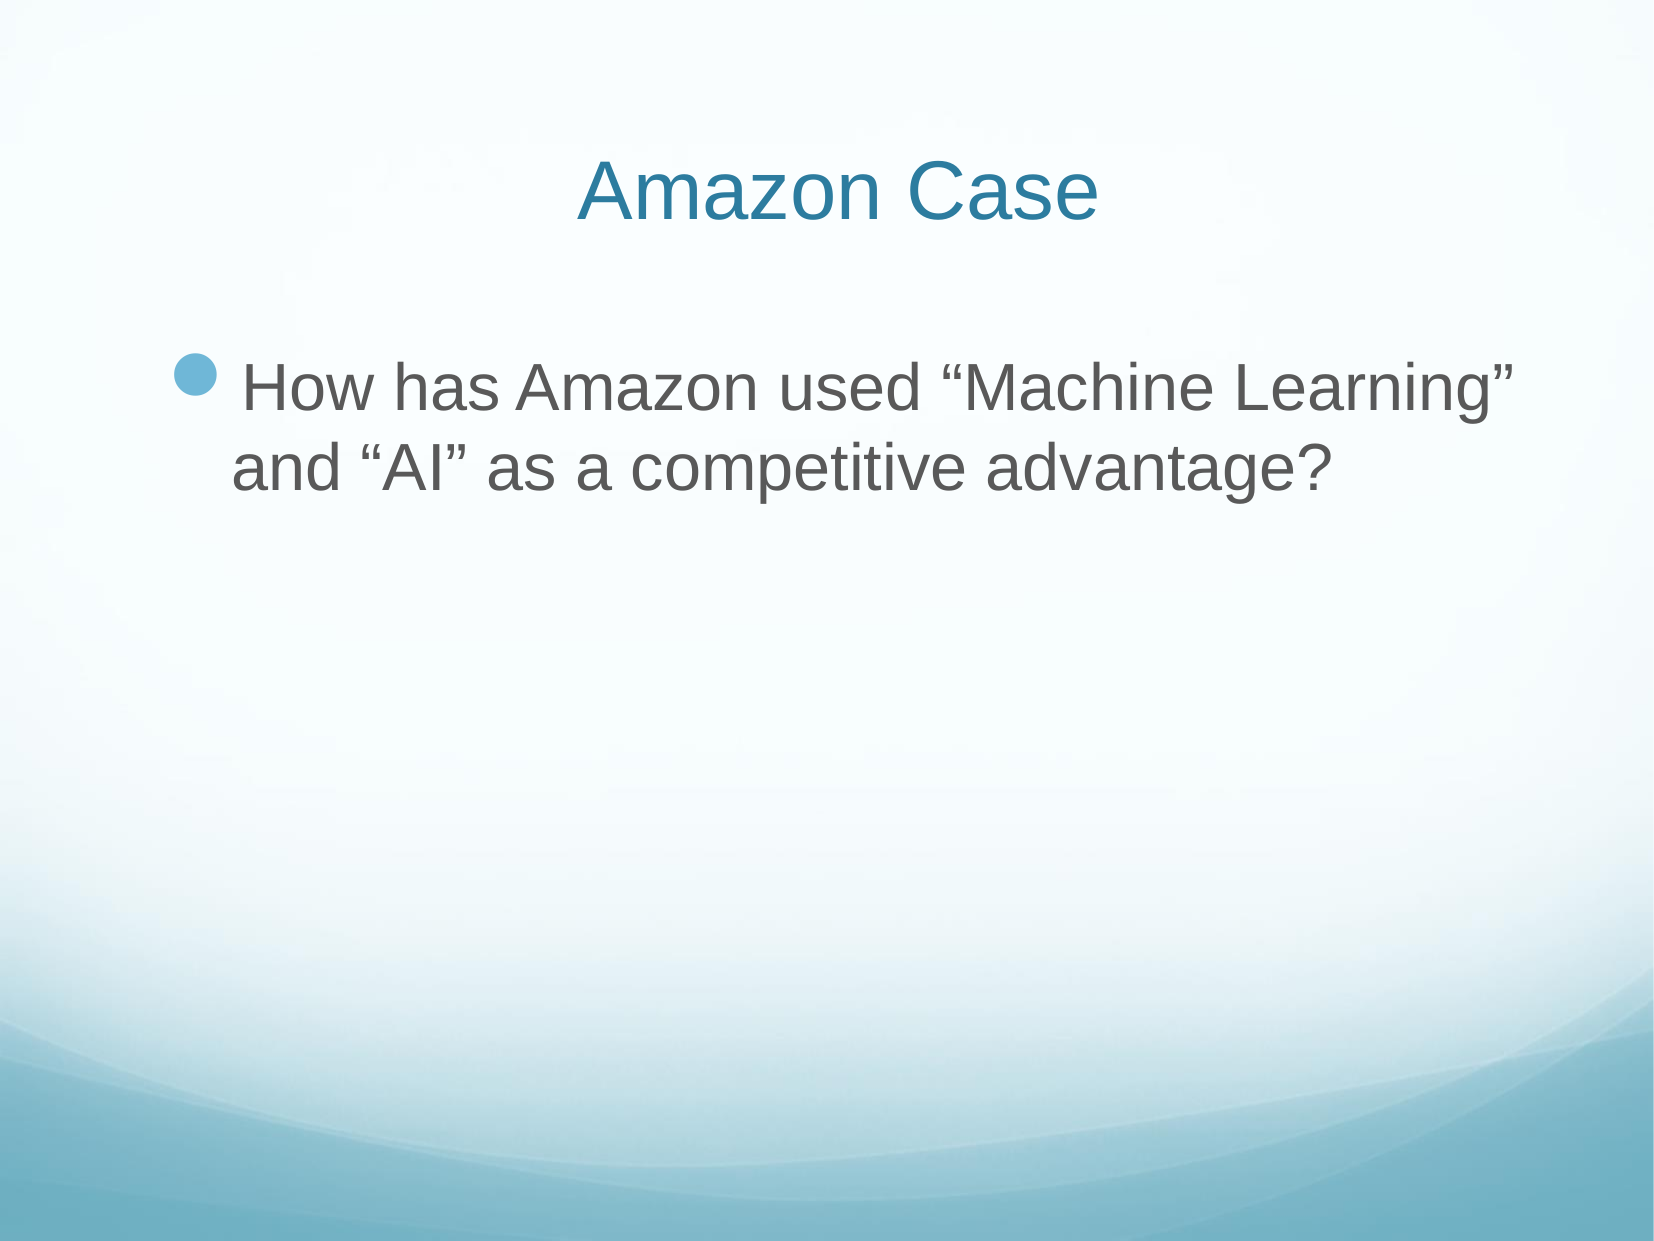

# Amazon Case
How has Amazon used “Machine Learning” and “AI” as a competitive advantage?